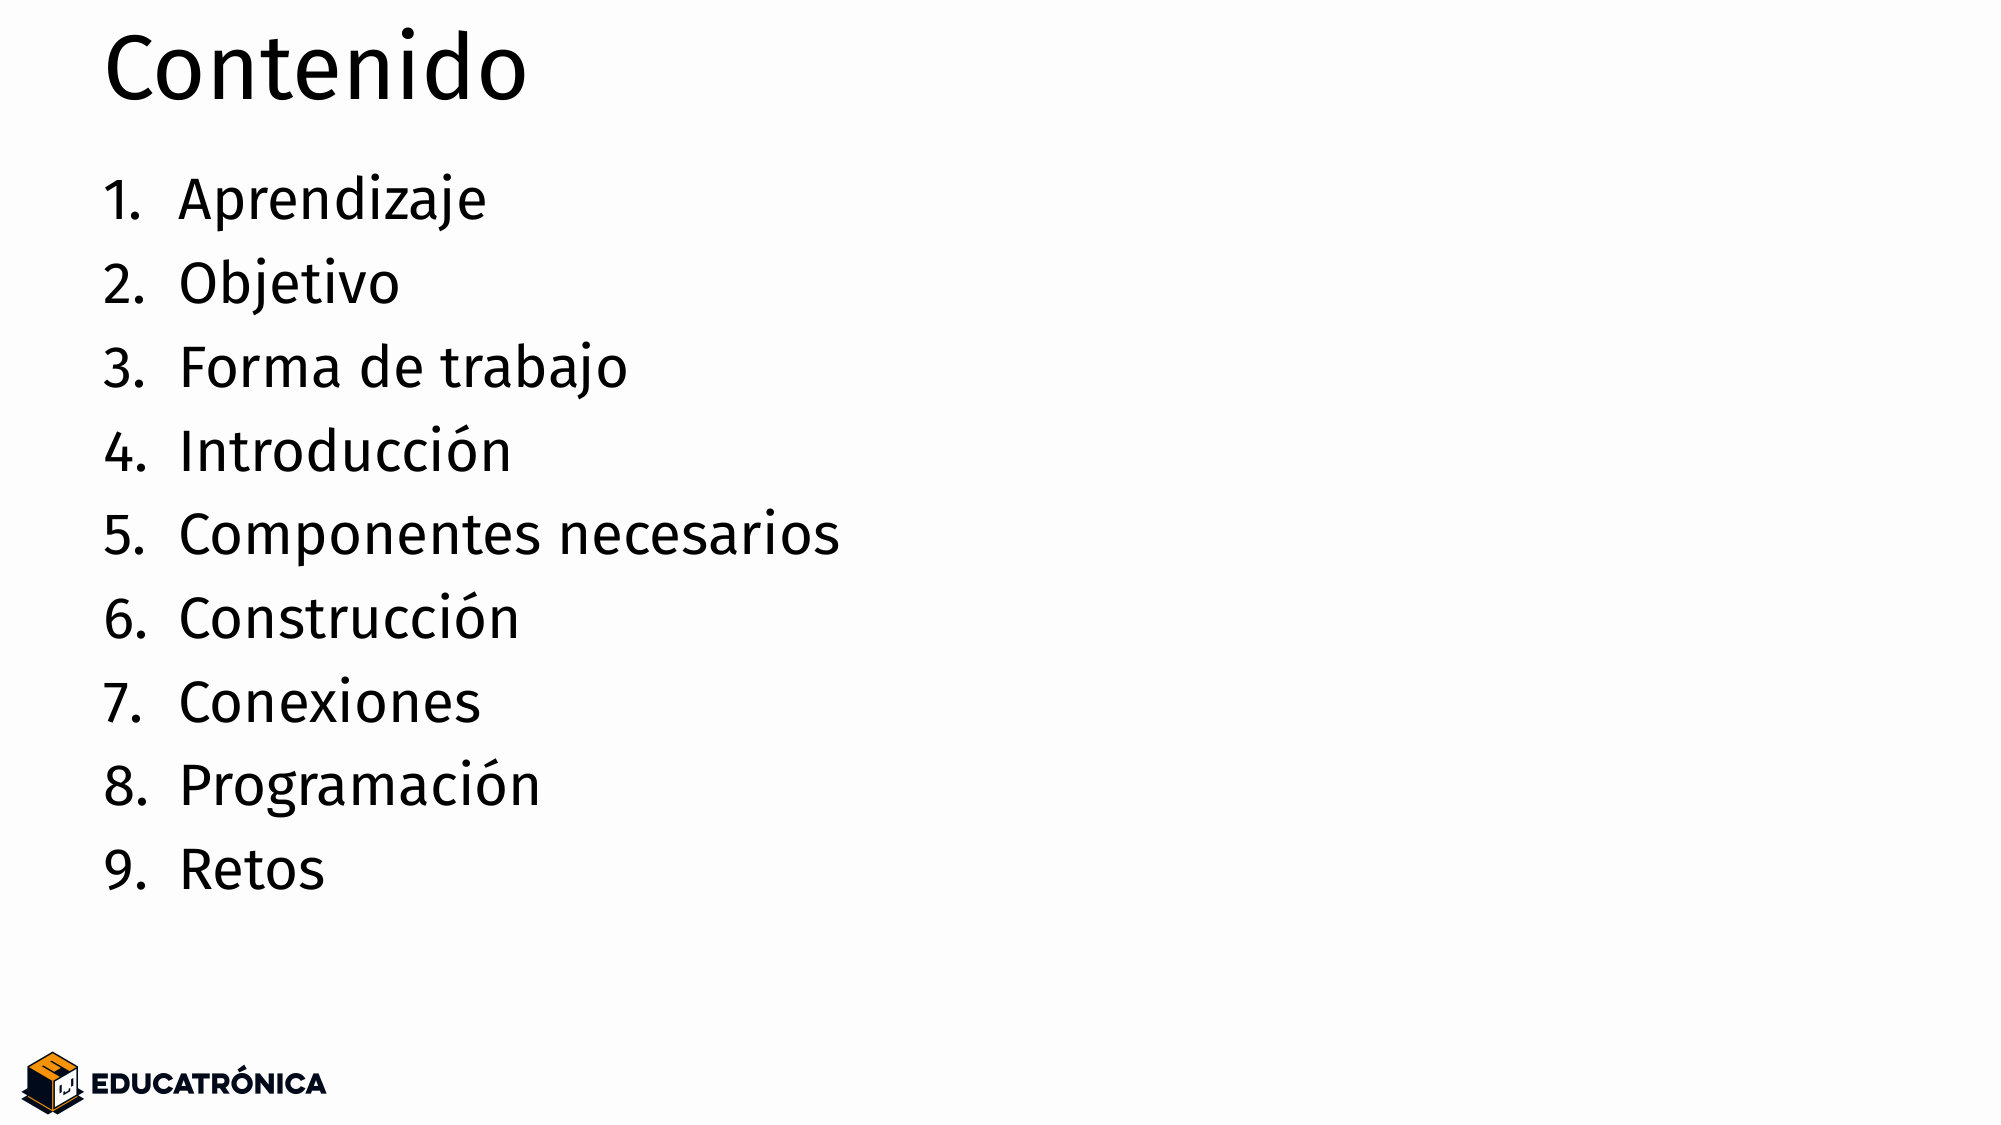

# Contenido
Aprendizaje
Objetivo
Forma de trabajo
Introducción
Componentes necesarios
Construcción
Conexiones
Programación
Retos